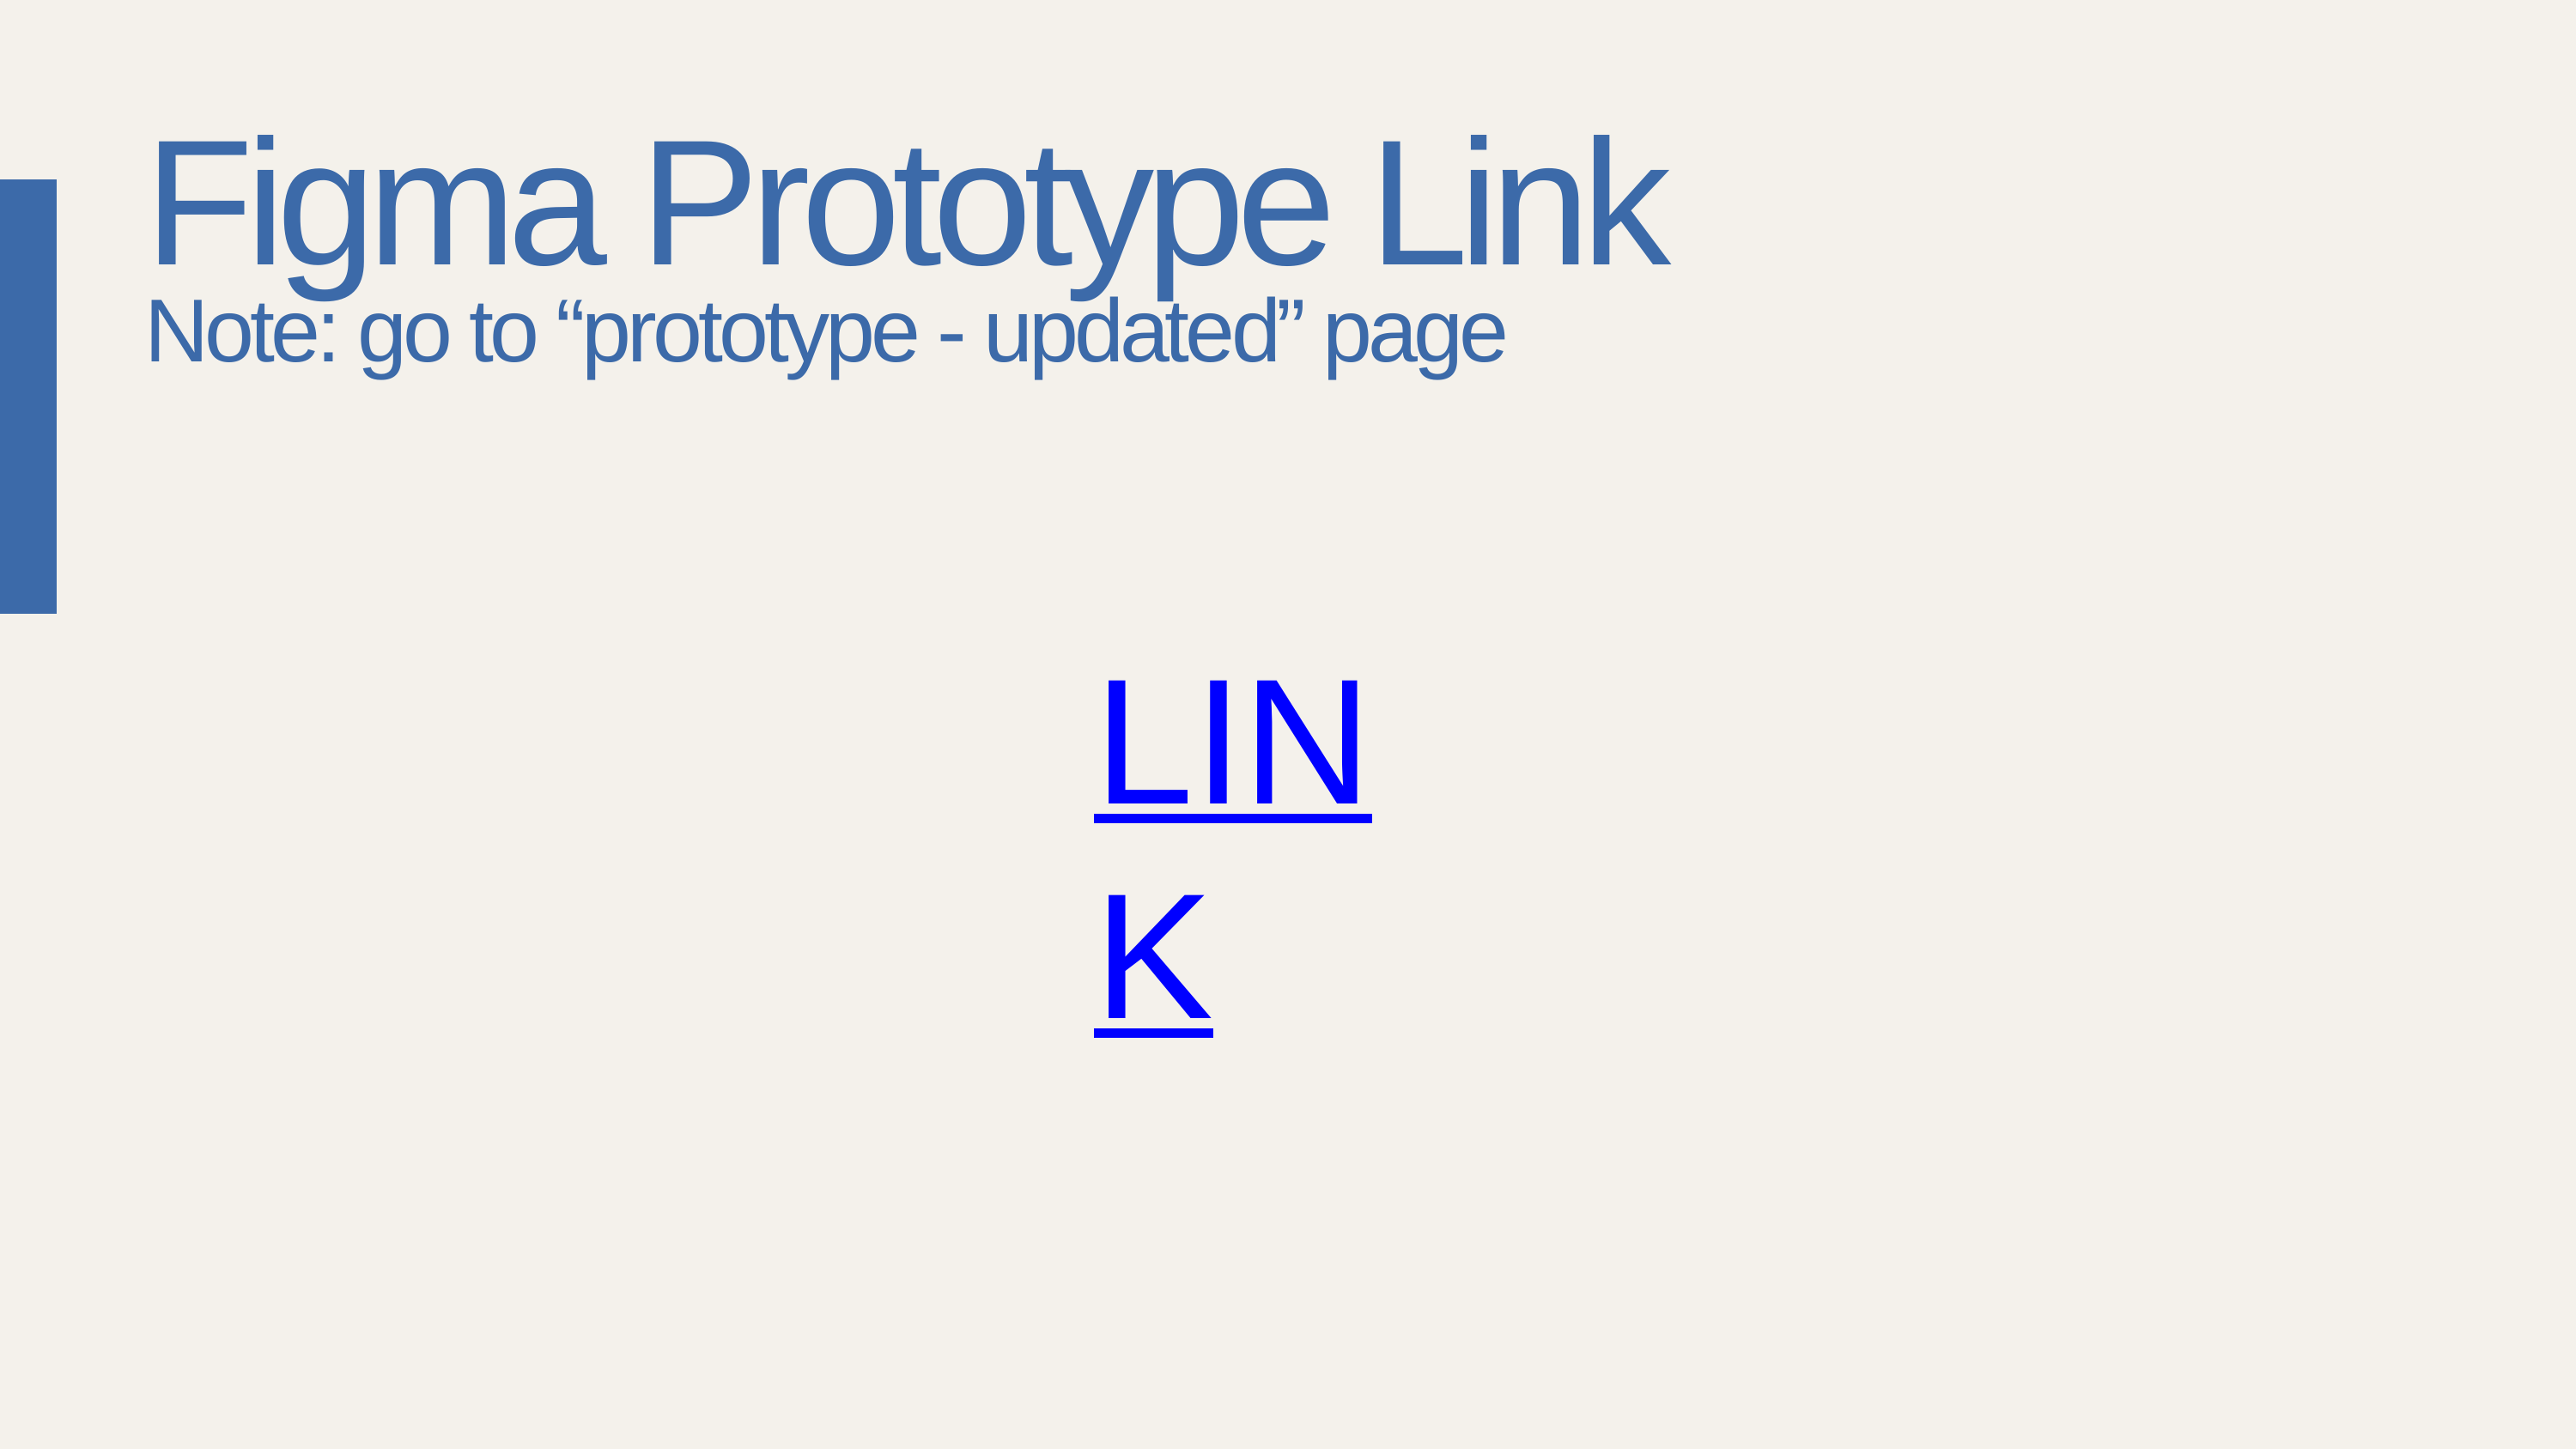

Figma Prototype Link
Note: go to “prototype - updated” page

LINK